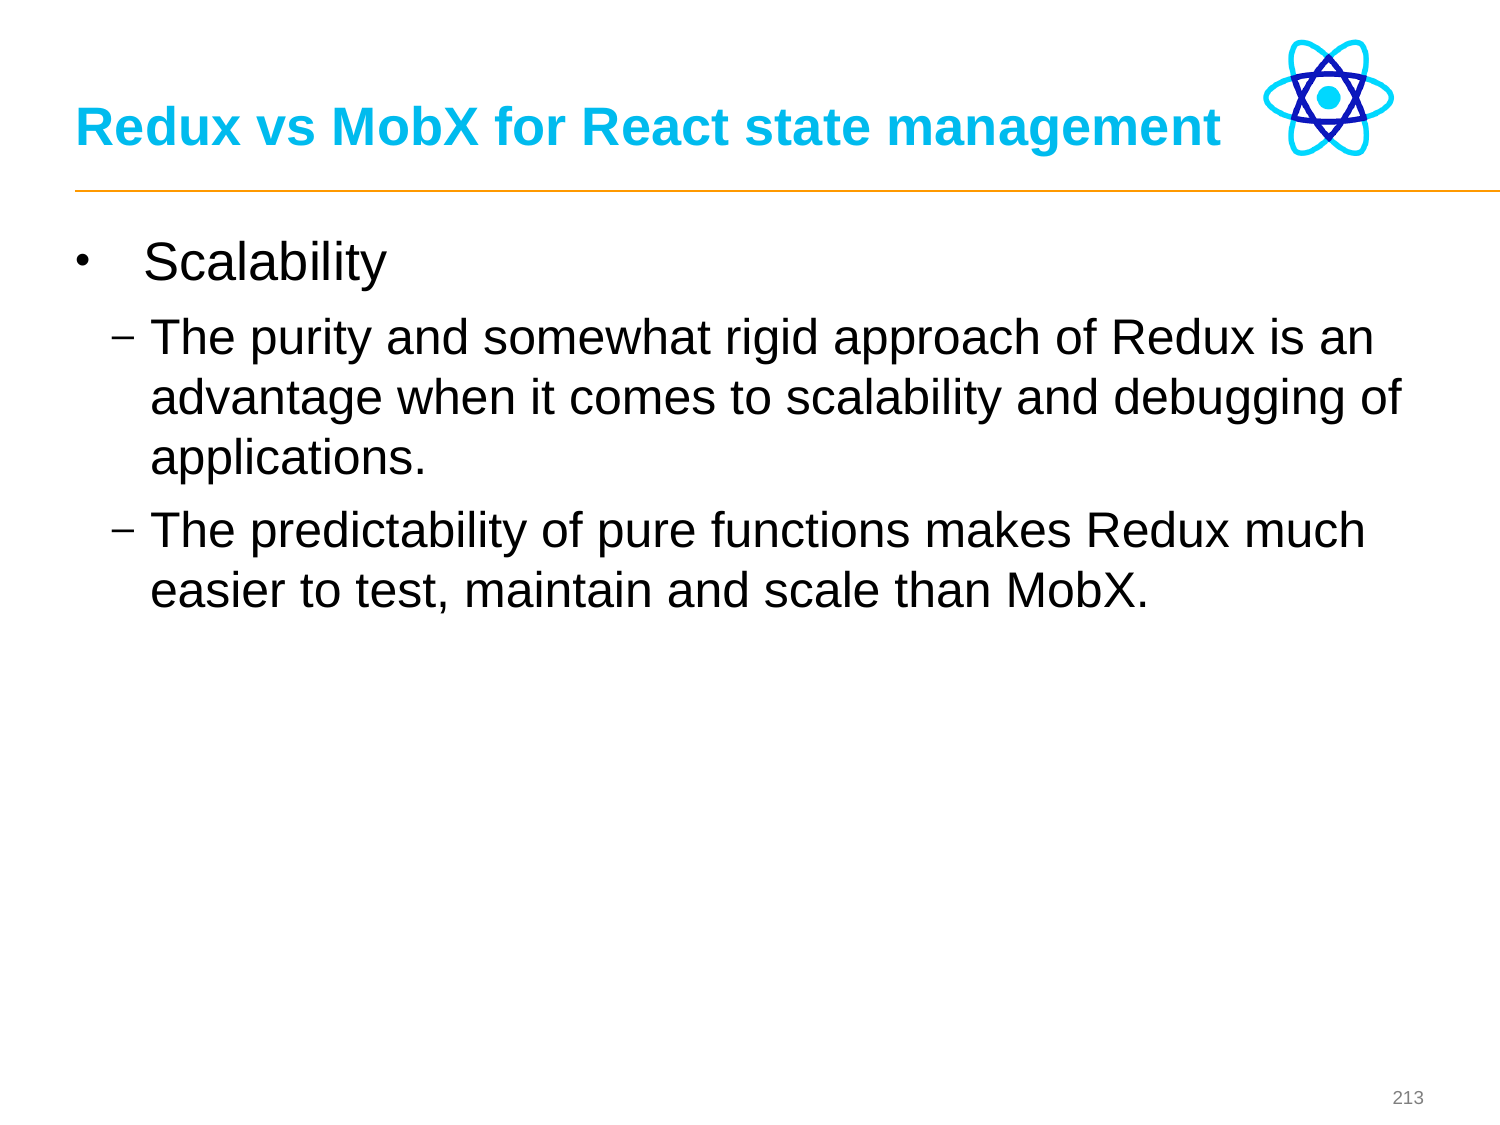

# Redux vs MobX for React state management
  Scalability
The purity and somewhat rigid approach of Redux is an advantage when it comes to scalability and debugging of applications.
The predictability of pure functions makes Redux much easier to test, maintain and scale than MobX.